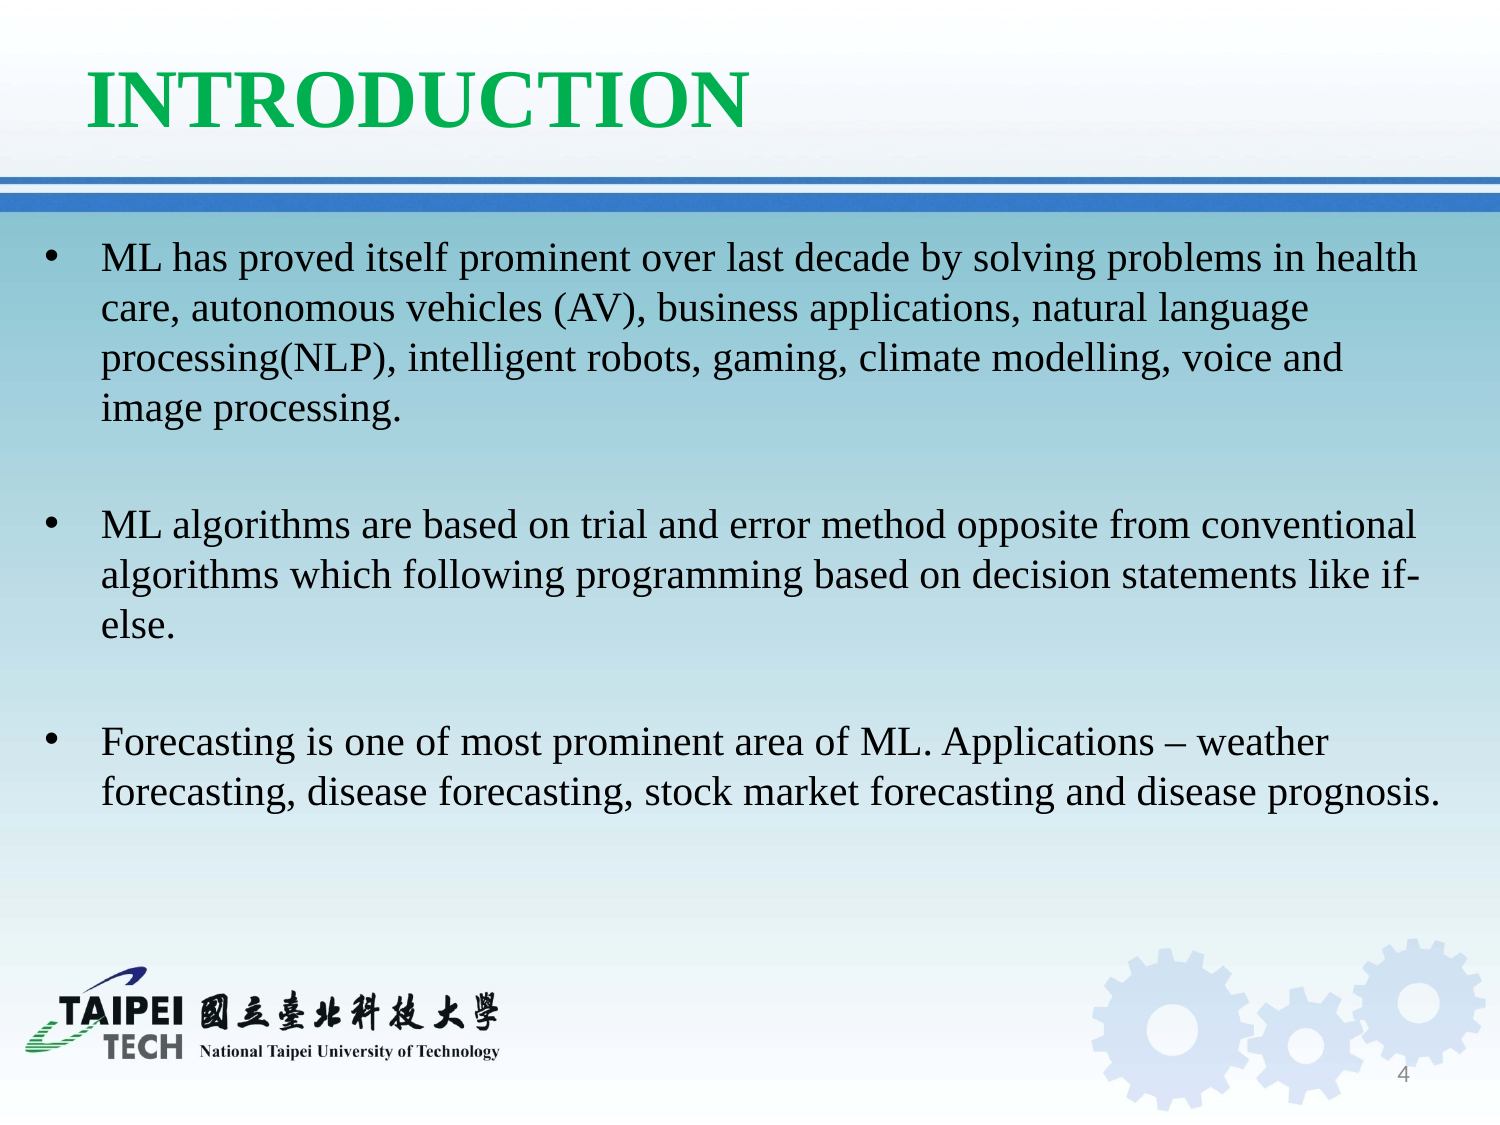

# INTRODUCTION
ML has proved itself prominent over last decade by solving problems in health care, autonomous vehicles (AV), business applications, natural language processing(NLP), intelligent robots, gaming, climate modelling, voice and image processing.

ML algorithms are based on trial and error method opposite from conventional algorithms which following programming based on decision statements like if-else.

Forecasting is one of most prominent area of ML. Applications – weather forecasting, disease forecasting, stock market forecasting and disease prognosis.
4